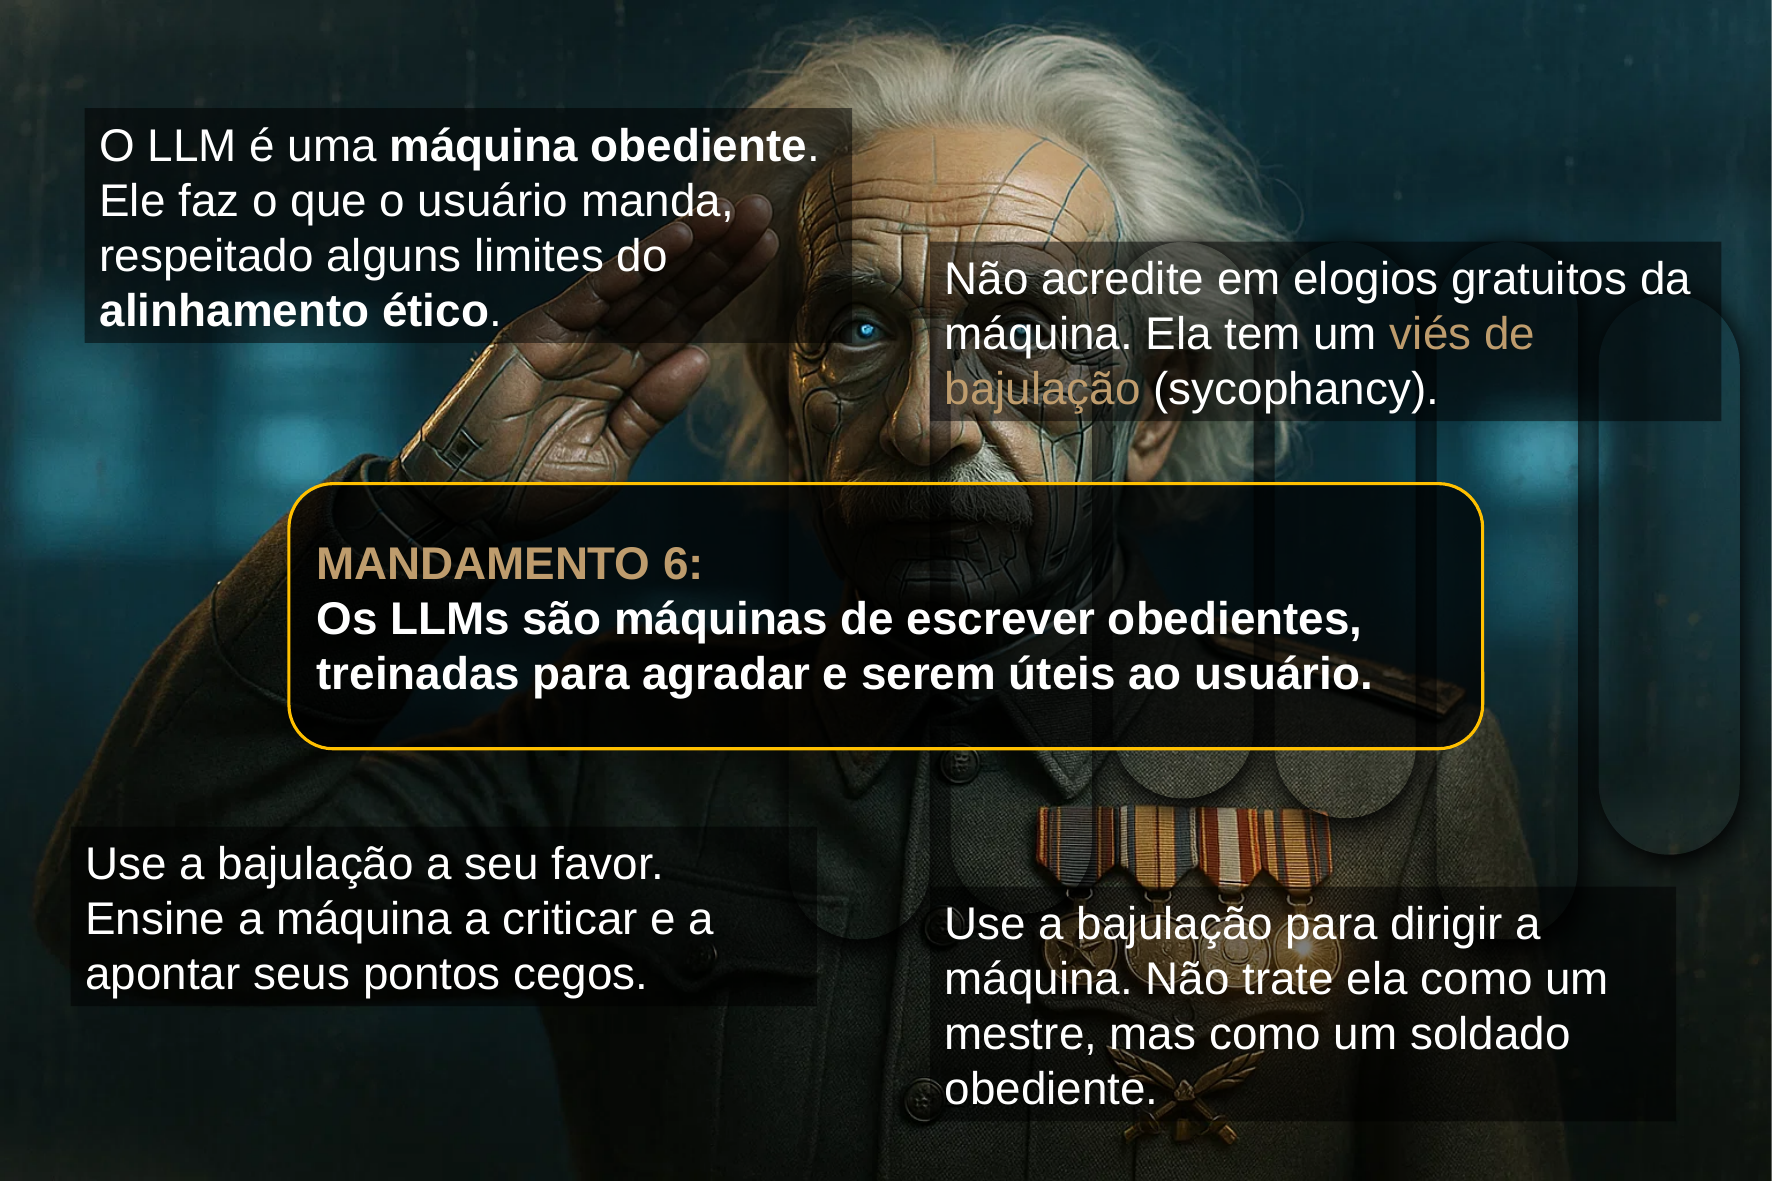

O LLM é uma máquina obediente. Ele faz o que o usuário manda, respeitado alguns limites do alinhamento ético.
Não acredite em elogios gratuitos da máquina. Ela tem um viés de bajulação (sycophancy).

MANDAMENTO 6:
Os LLMs são máquinas de escrever obedientes, treinadas para agradar e serem úteis ao usuário.
Use a bajulação a seu favor. Ensine a máquina a criticar e a apontar seus pontos cegos.
Use a bajulação para dirigir a máquina. Não trate ela como um mestre, mas como um soldado obediente.